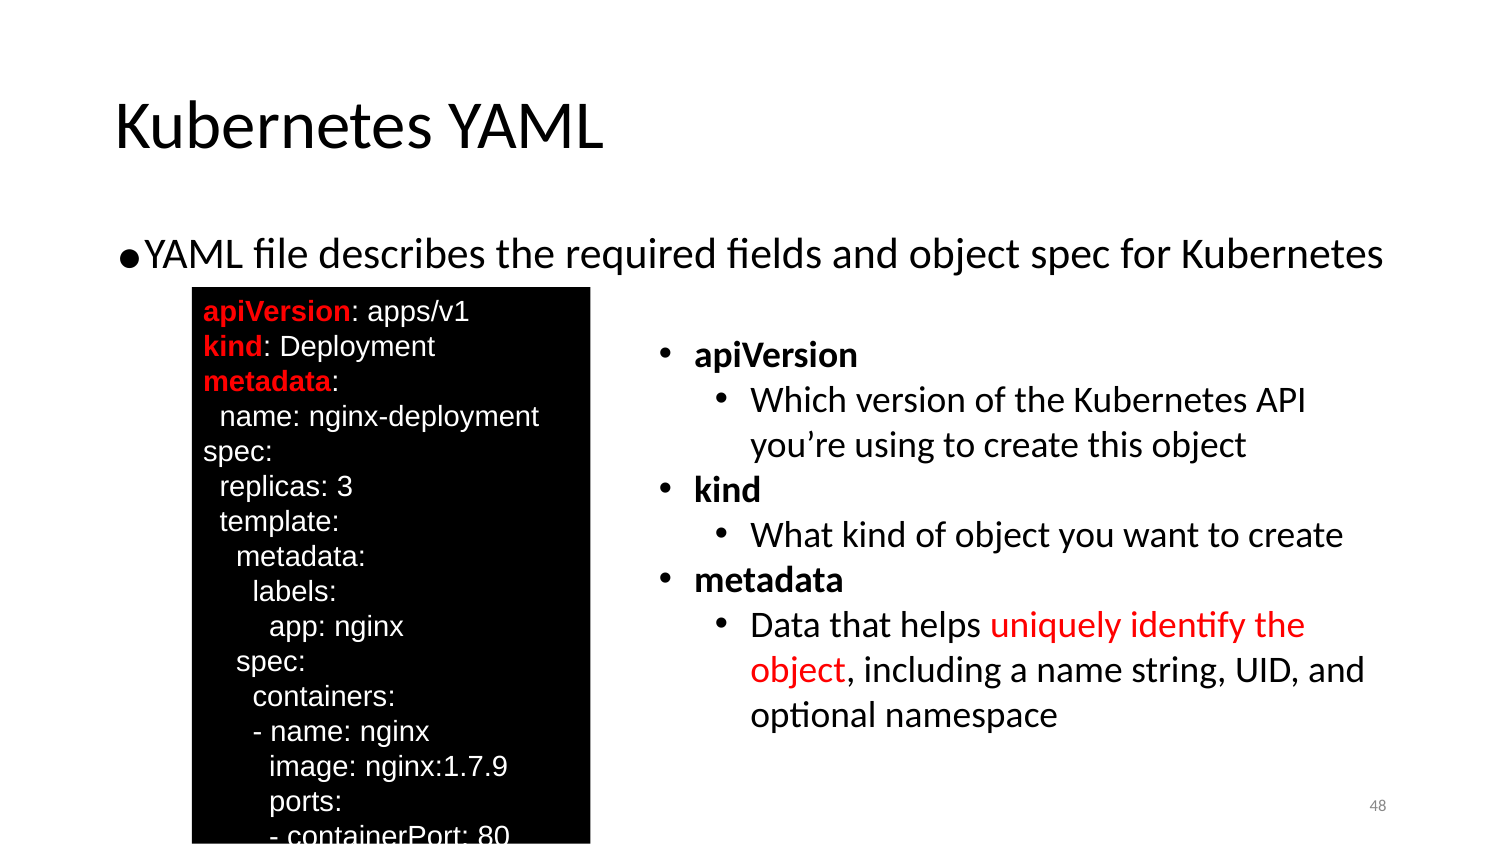

# Kubernetes YAML
YAML file describes the required fields and object spec for Kubernetes
apiVersion: apps/v1
kind: Deployment
metadata:
  name: nginx-deployment
spec:
  replicas: 3
  template:
    metadata:
      labels:
        app: nginx
    spec:
      containers:
      - name: nginx
        image: nginx:1.7.9
        ports:
        - containerPort: 80
apiVersion
Which version of the Kubernetes API you’re using to create this object
kind
What kind of object you want to create
metadata
Data that helps uniquely identify the object, including a name string, UID, and optional namespace
48